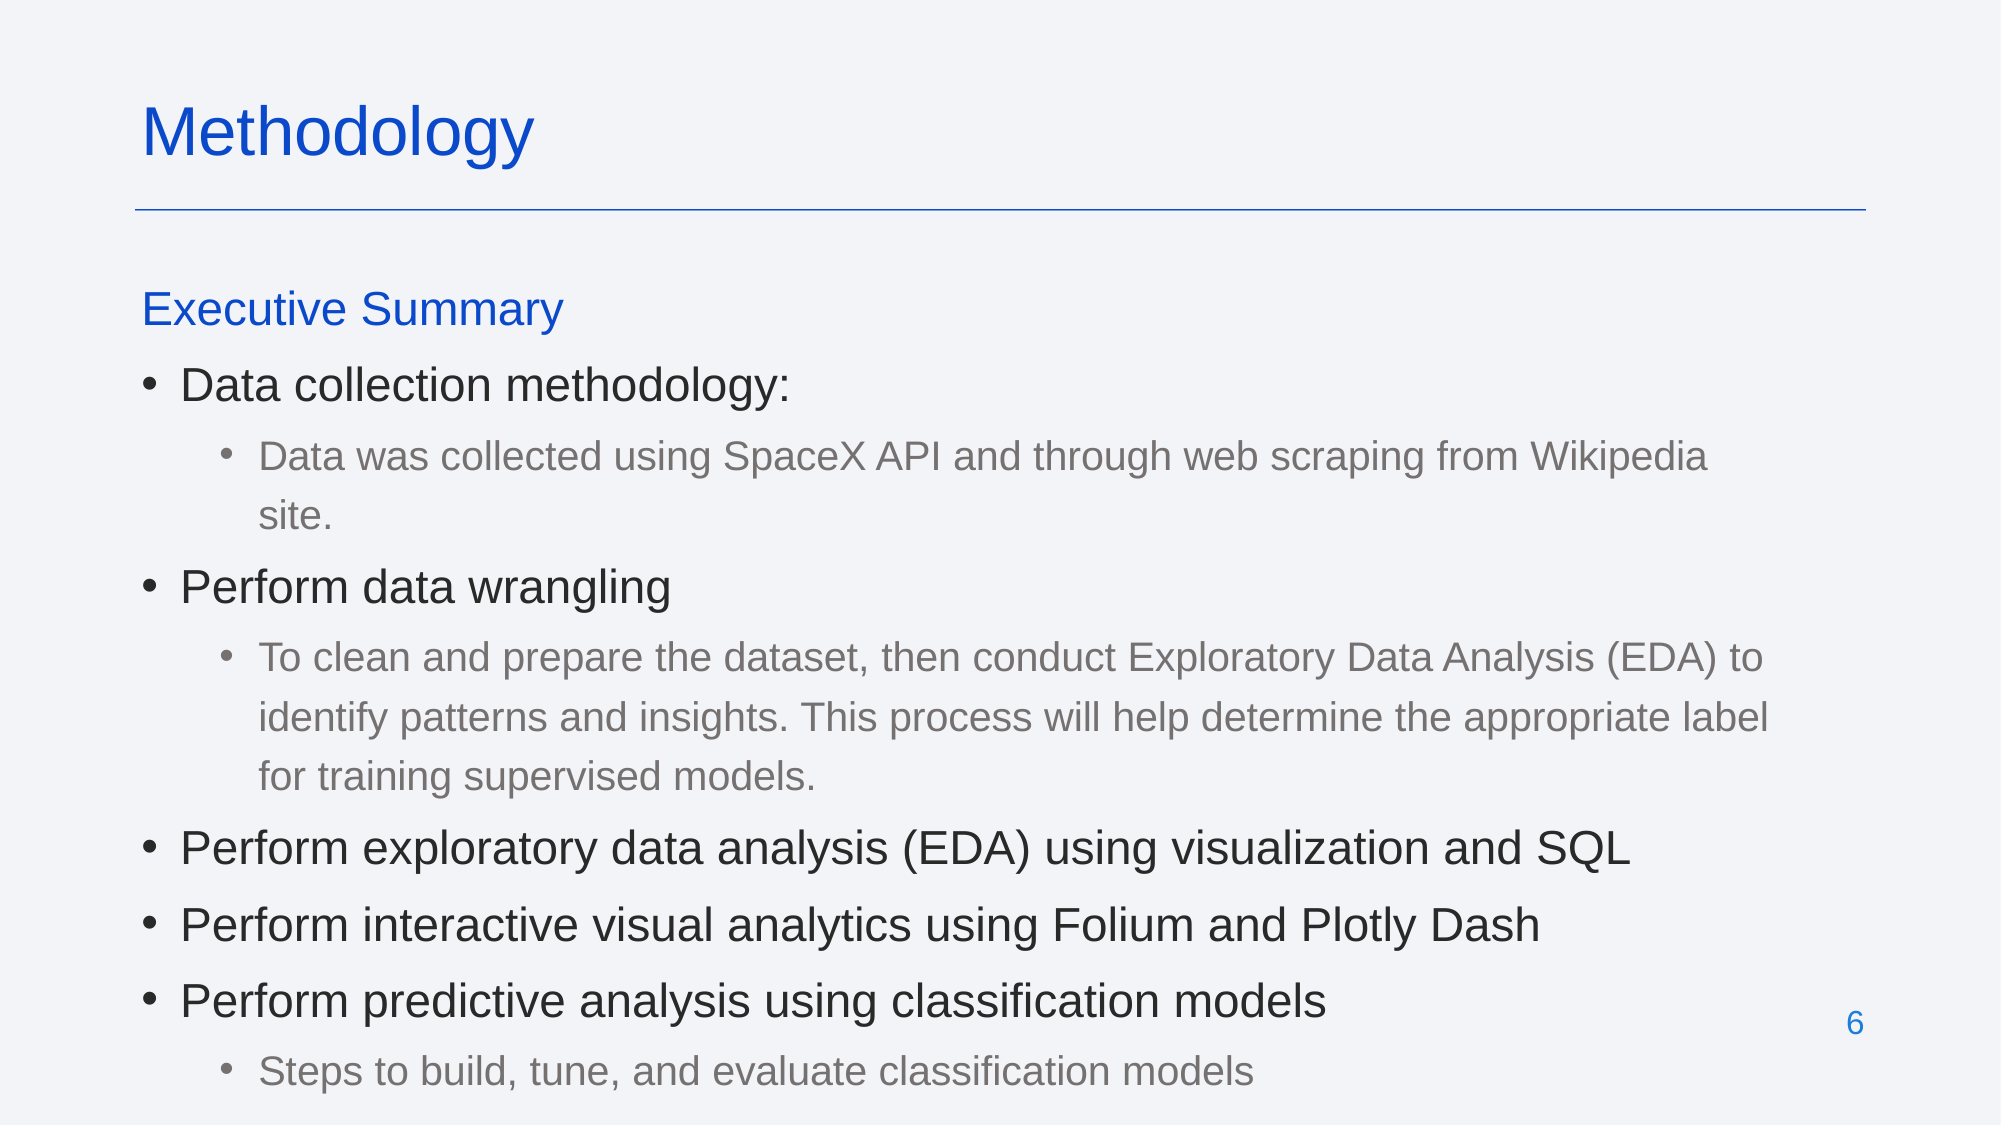

Methodology
Executive Summary
Data collection methodology:
Data was collected using SpaceX API and through web scraping from Wikipedia site.
Perform data wrangling
To clean and prepare the dataset, then conduct Exploratory Data Analysis (EDA) to identify patterns and insights. This process will help determine the appropriate label for training supervised models.
Perform exploratory data analysis (EDA) using visualization and SQL
Perform interactive visual analytics using Folium and Plotly Dash
Perform predictive analysis using classification models
Steps to build, tune, and evaluate classification models

6